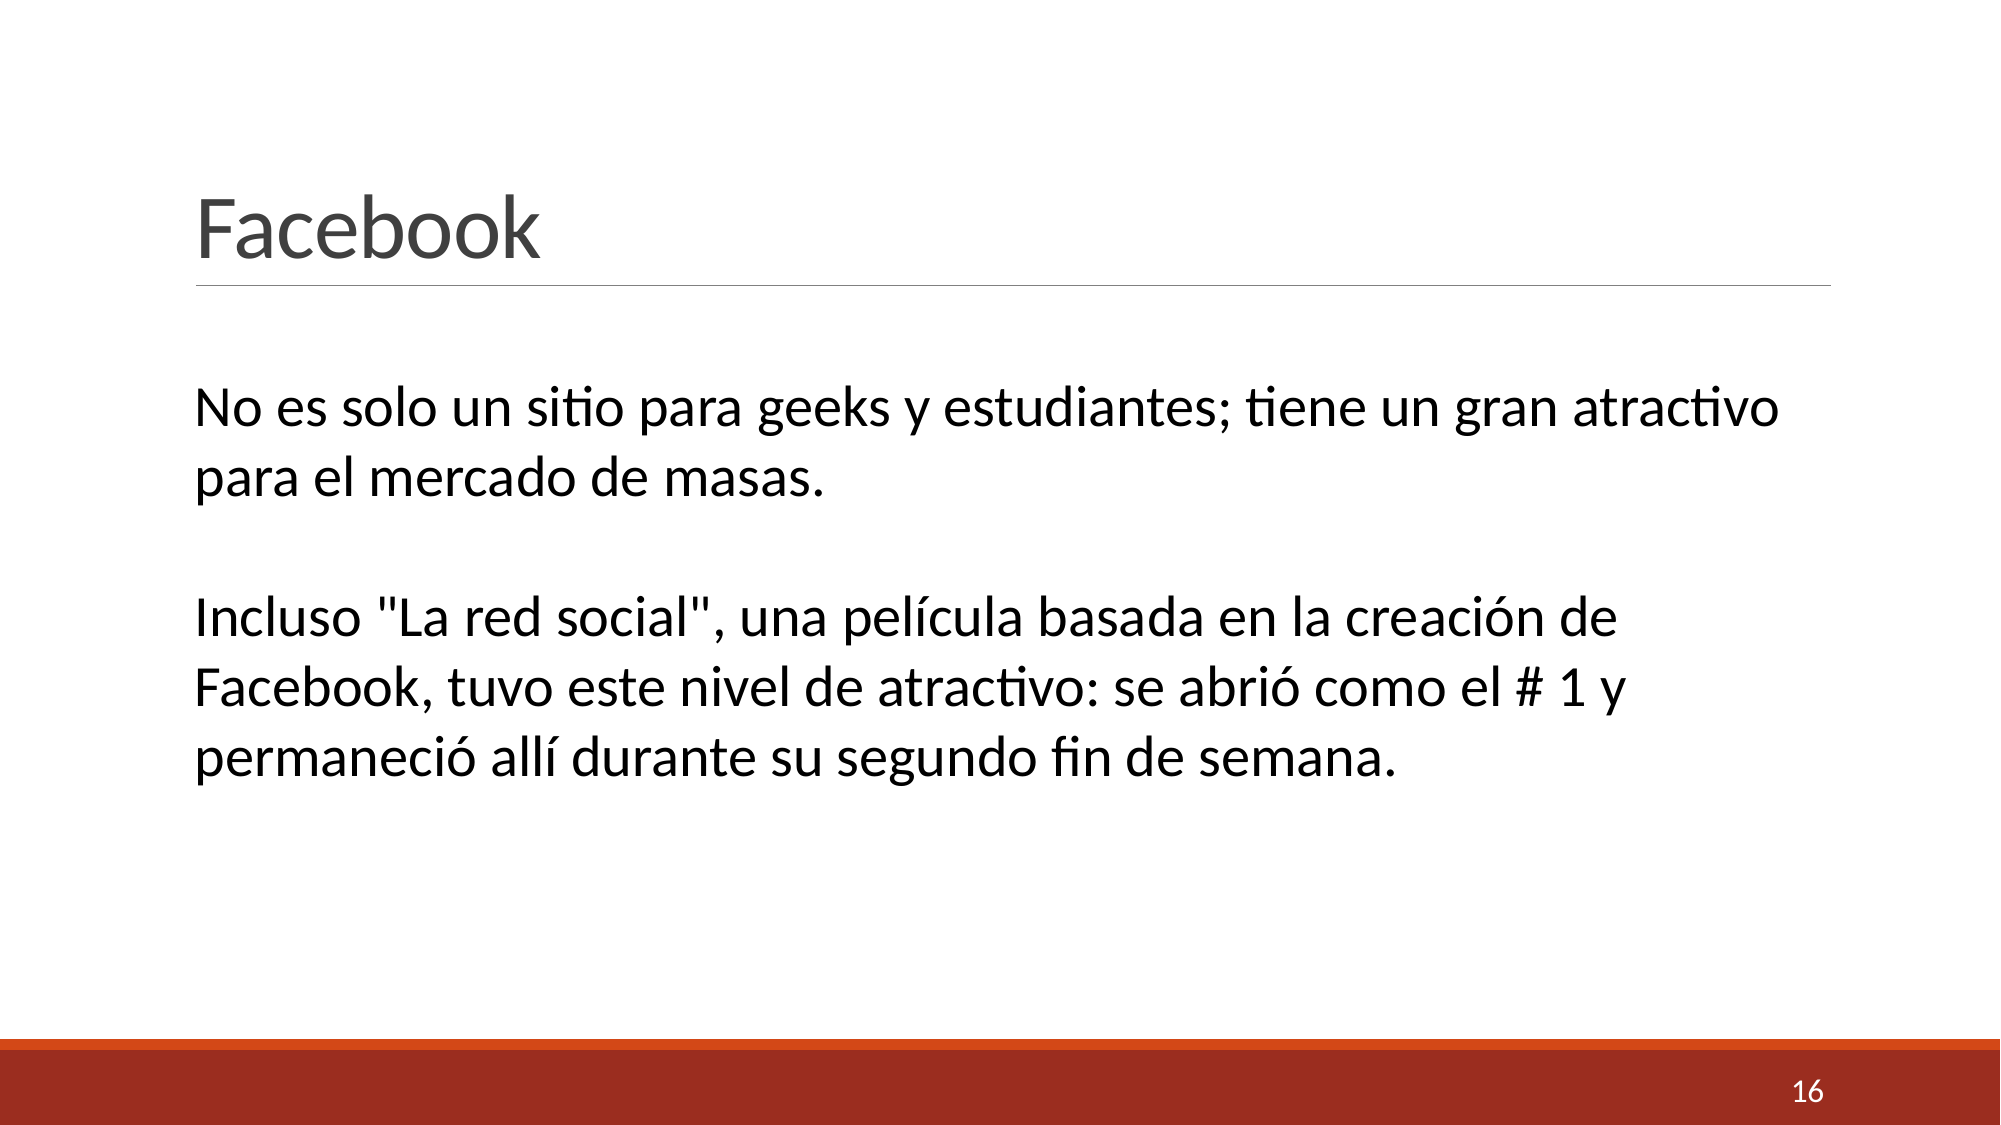

# Facebook
No es solo un sitio para geeks y estudiantes; tiene un gran atractivo para el mercado de masas.

Incluso "La red social", una película basada en la creación de Facebook, tuvo este nivel de atractivo: se abrió como el # 1 y permaneció allí durante su segundo fin de semana.
16